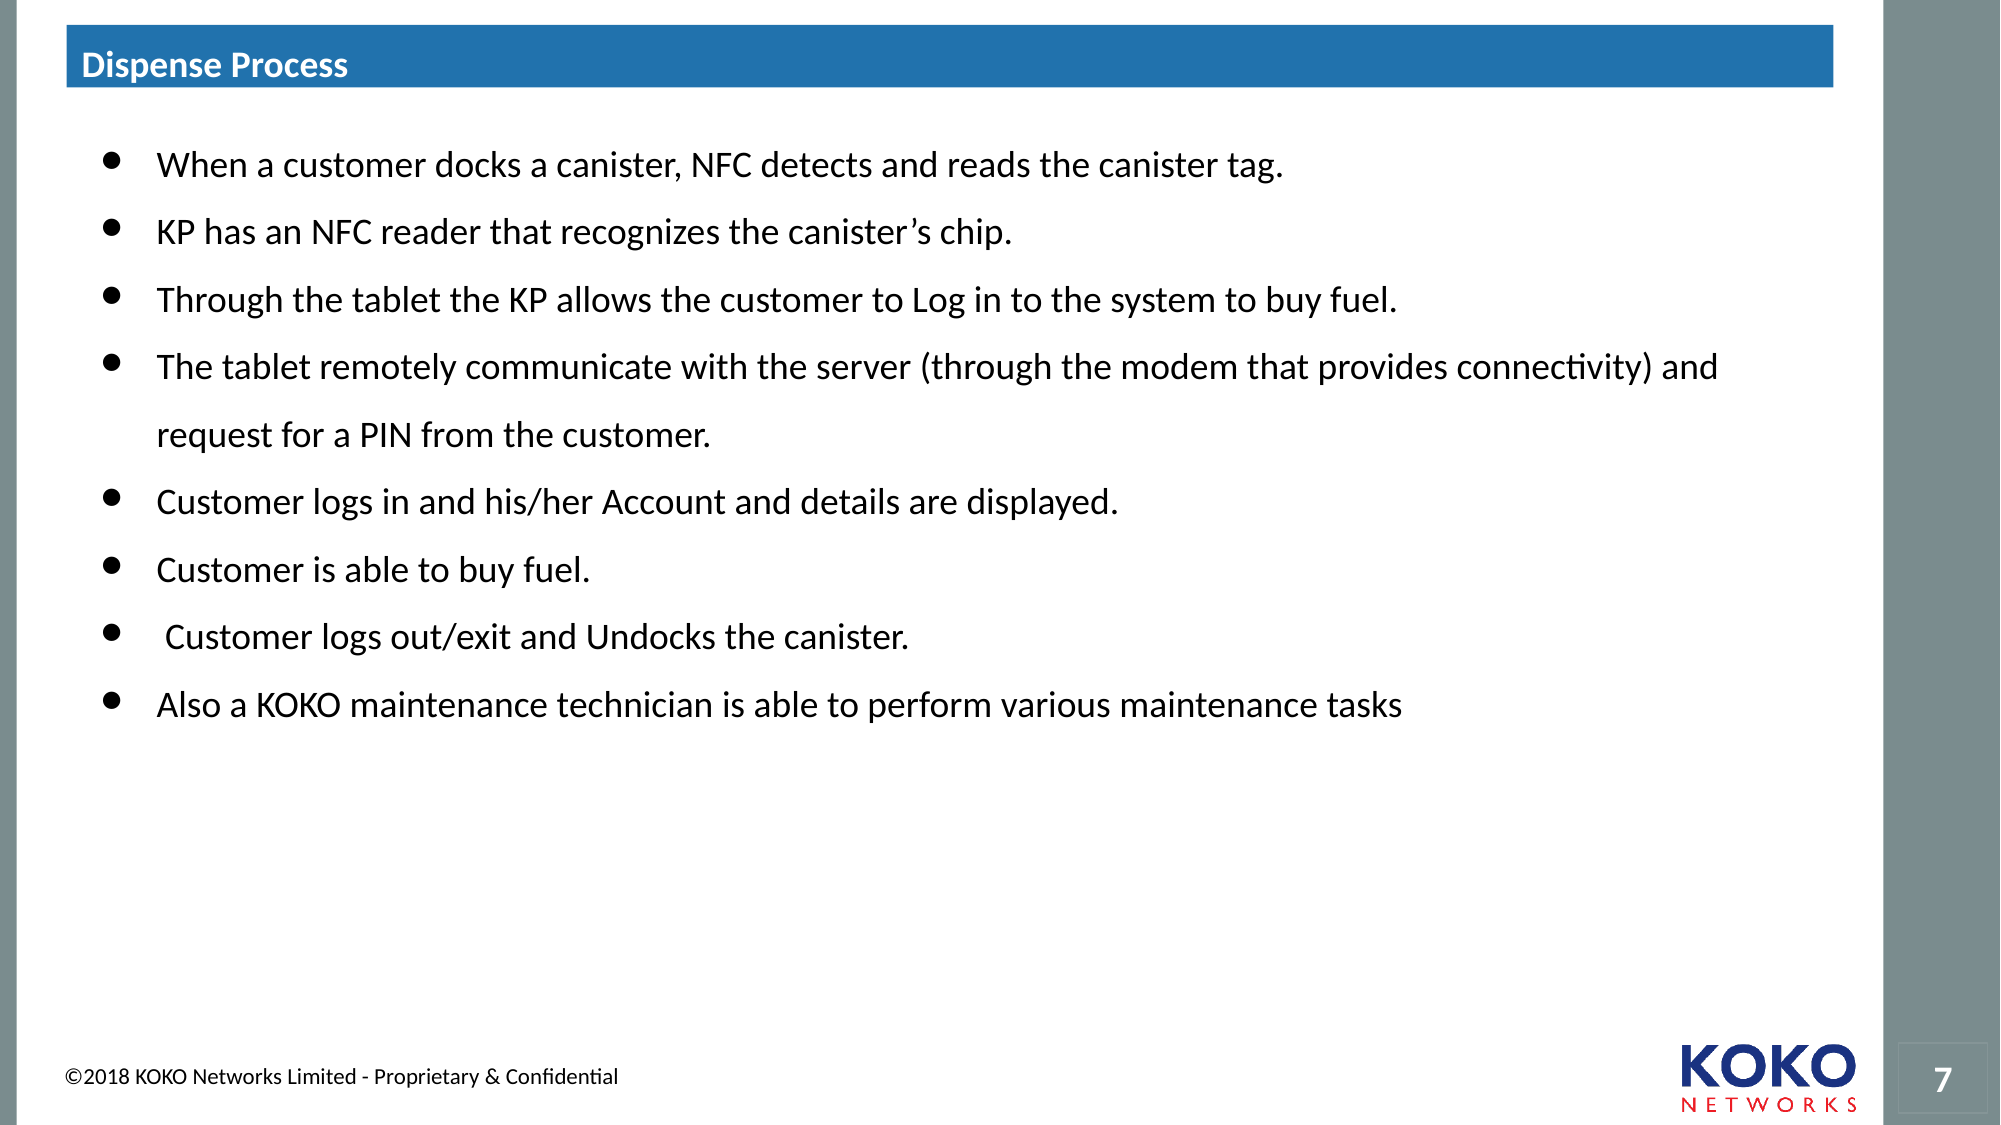

Dispense Process
When a customer docks a canister, NFC detects and reads the canister tag.
KP has an NFC reader that recognizes the canister’s chip.
Through the tablet the KP allows the customer to Log in to the system to buy fuel.
The tablet remotely communicate with the server (through the modem that provides connectivity) and request for a PIN from the customer.
Customer logs in and his/her Account and details are displayed.
Customer is able to buy fuel.
 Customer logs out/exit and Undocks the canister.
Also a KOKO maintenance technician is able to perform various maintenance tasks

#
7